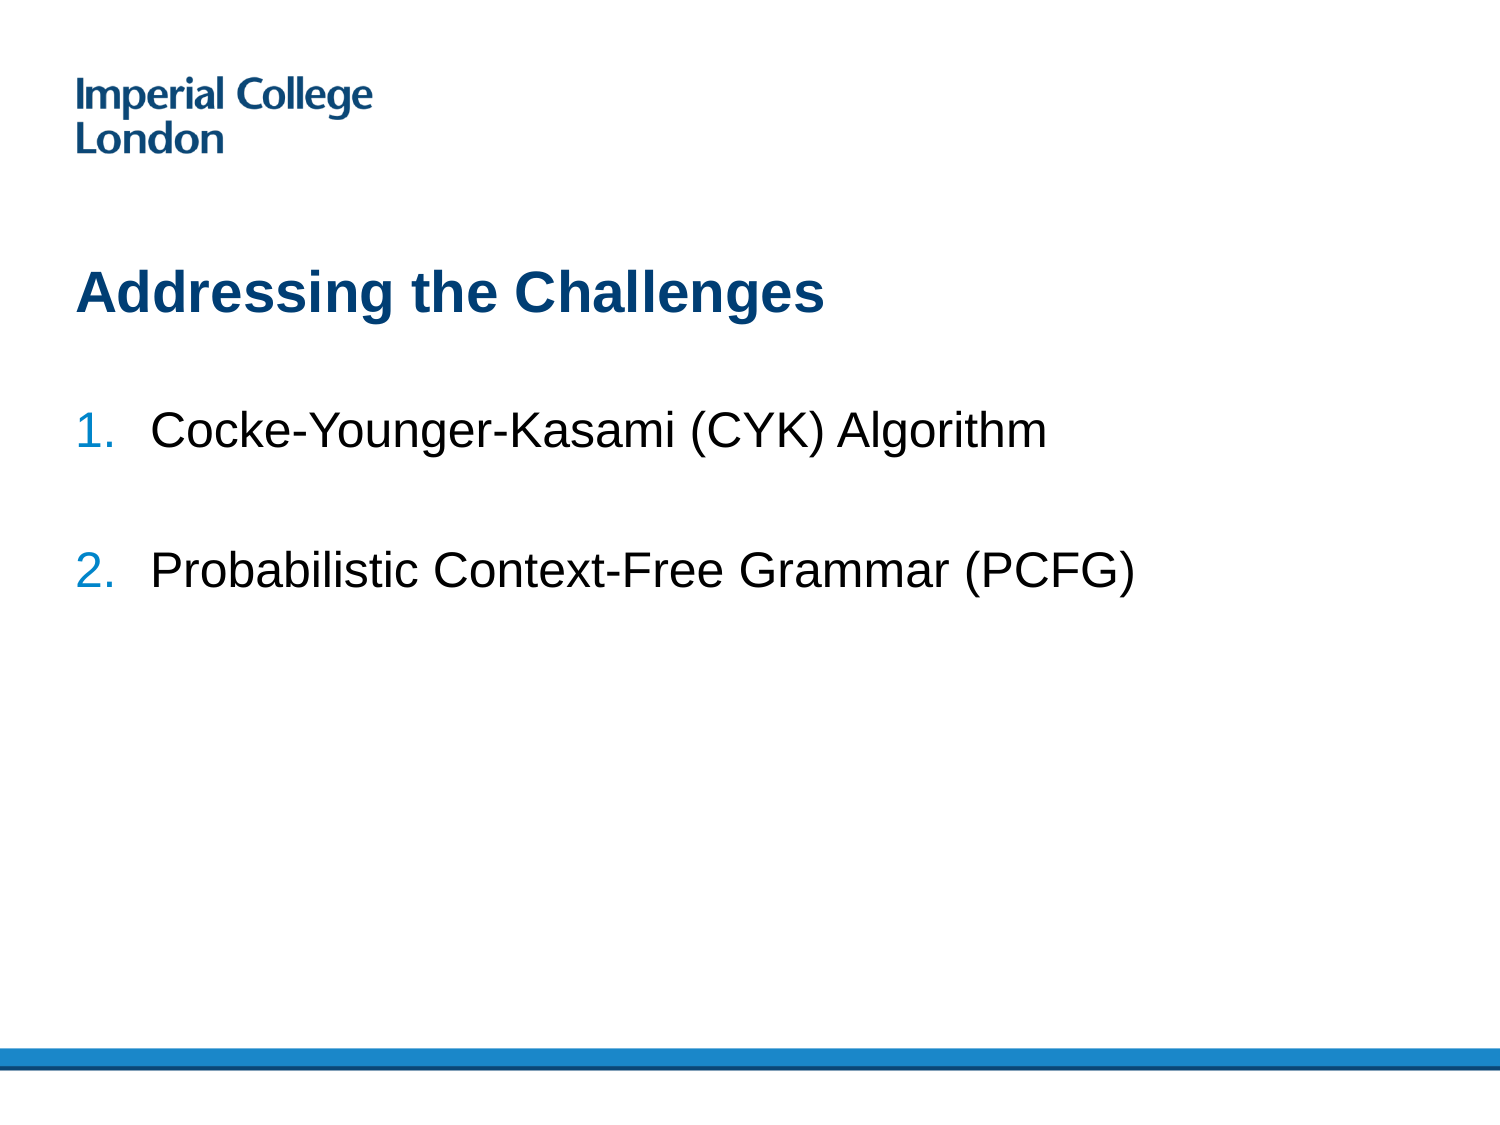

# Addressing the Challenges
Cocke-Younger-Kasami (CYK) Algorithm

Probabilistic Context-Free Grammar (PCFG)